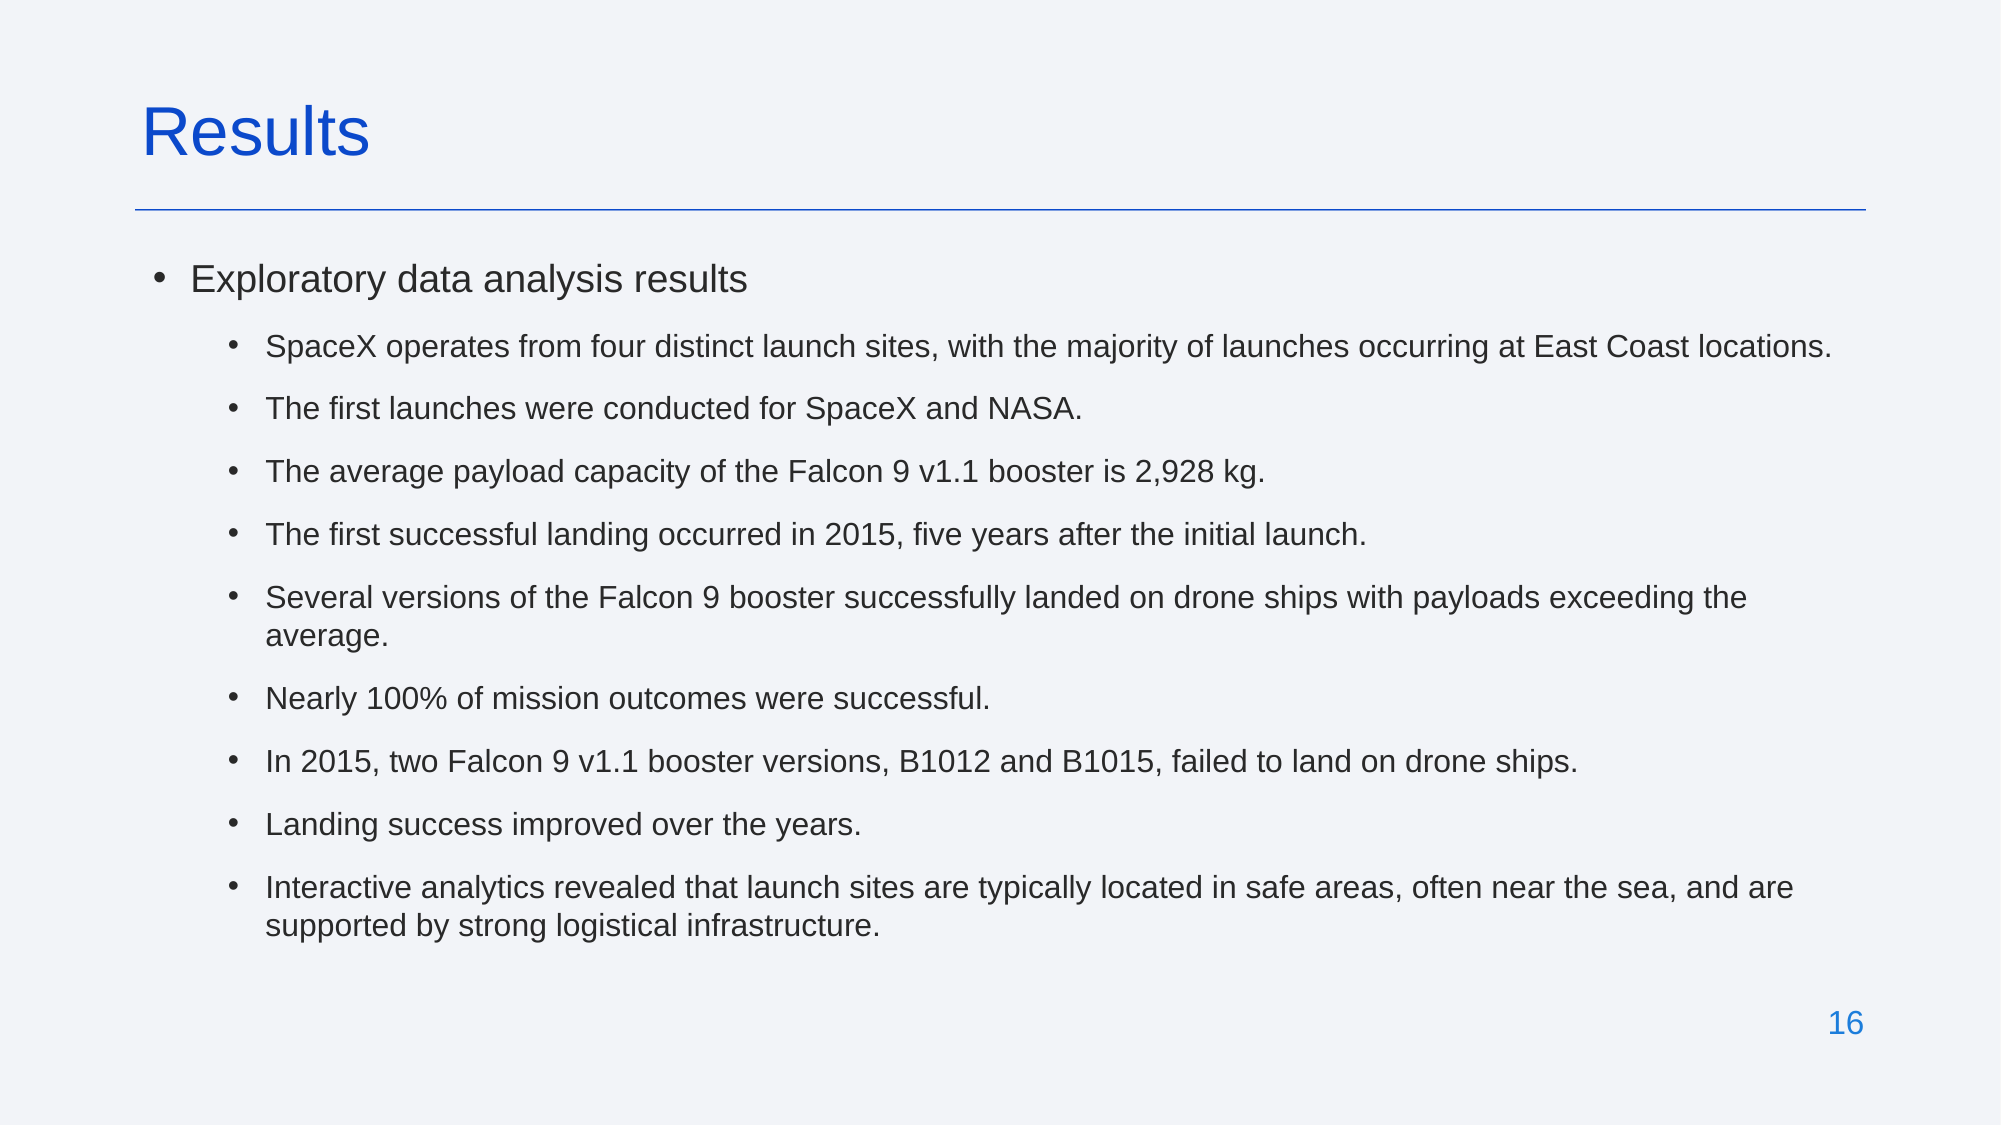

Results
Exploratory data analysis results
SpaceX operates from four distinct launch sites, with the majority of launches occurring at East Coast locations.
The first launches were conducted for SpaceX and NASA.
The average payload capacity of the Falcon 9 v1.1 booster is 2,928 kg.
The first successful landing occurred in 2015, five years after the initial launch.
Several versions of the Falcon 9 booster successfully landed on drone ships with payloads exceeding the average.
Nearly 100% of mission outcomes were successful.
In 2015, two Falcon 9 v1.1 booster versions, B1012 and B1015, failed to land on drone ships.
Landing success improved over the years.
Interactive analytics revealed that launch sites are typically located in safe areas, often near the sea, and are supported by strong logistical infrastructure.

16